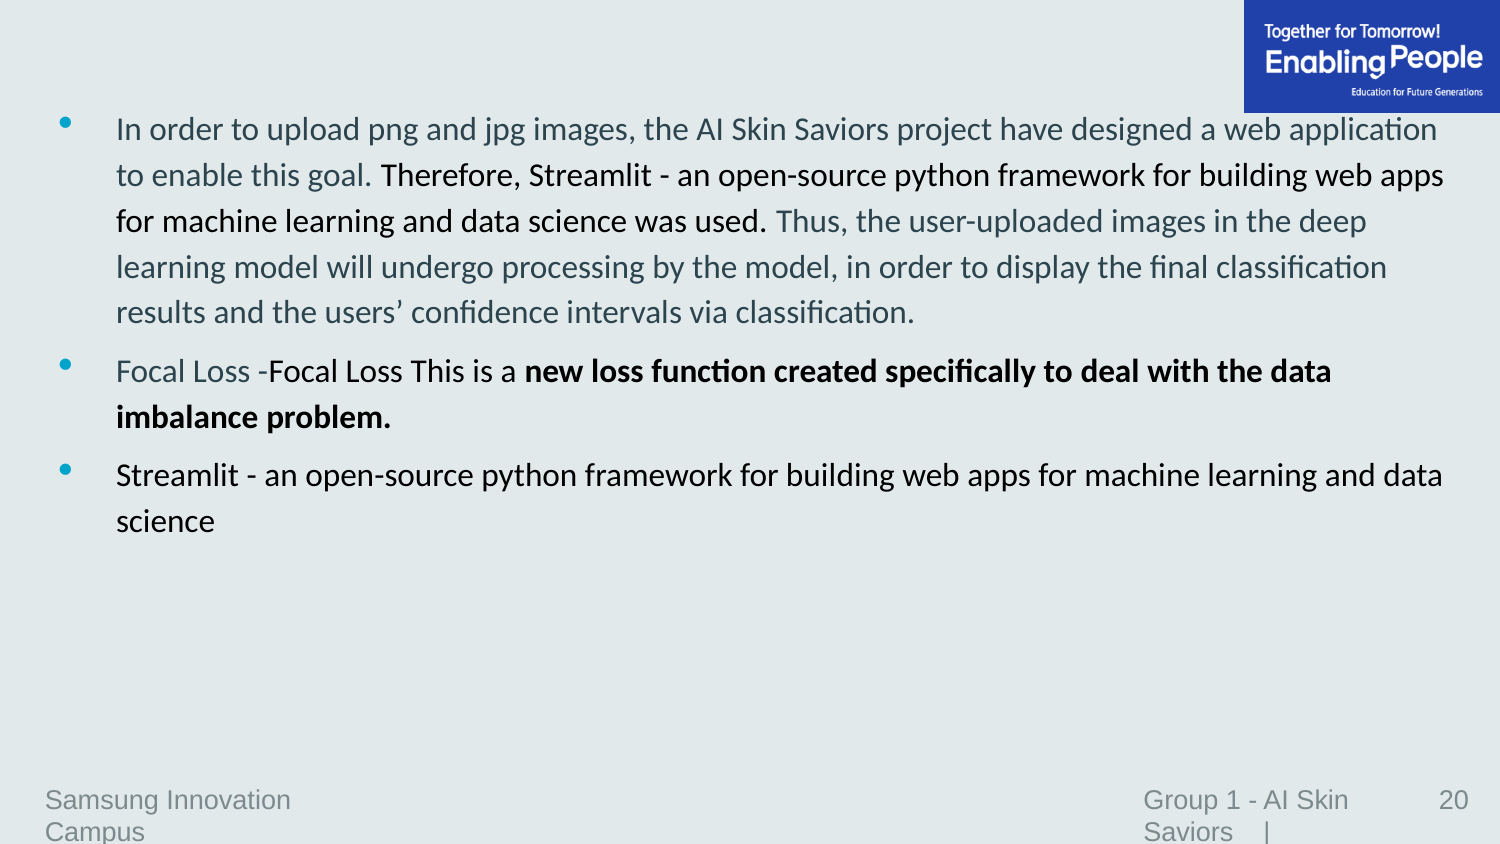

In order to upload png and jpg images, the AI Skin Saviors project have designed a web application to enable this goal. Therefore, Streamlit - an open-source python framework for building web apps for machine learning and data science was used. Thus, the user-uploaded images in the deep learning model will undergo processing by the model, in order to display the final classification results and the users’ confidence intervals via classification.
Focal Loss -Focal Loss This is a new loss function created specifically to deal with the data imbalance problem.
Streamlit - an open-source python framework for building web apps for machine learning and data science

20